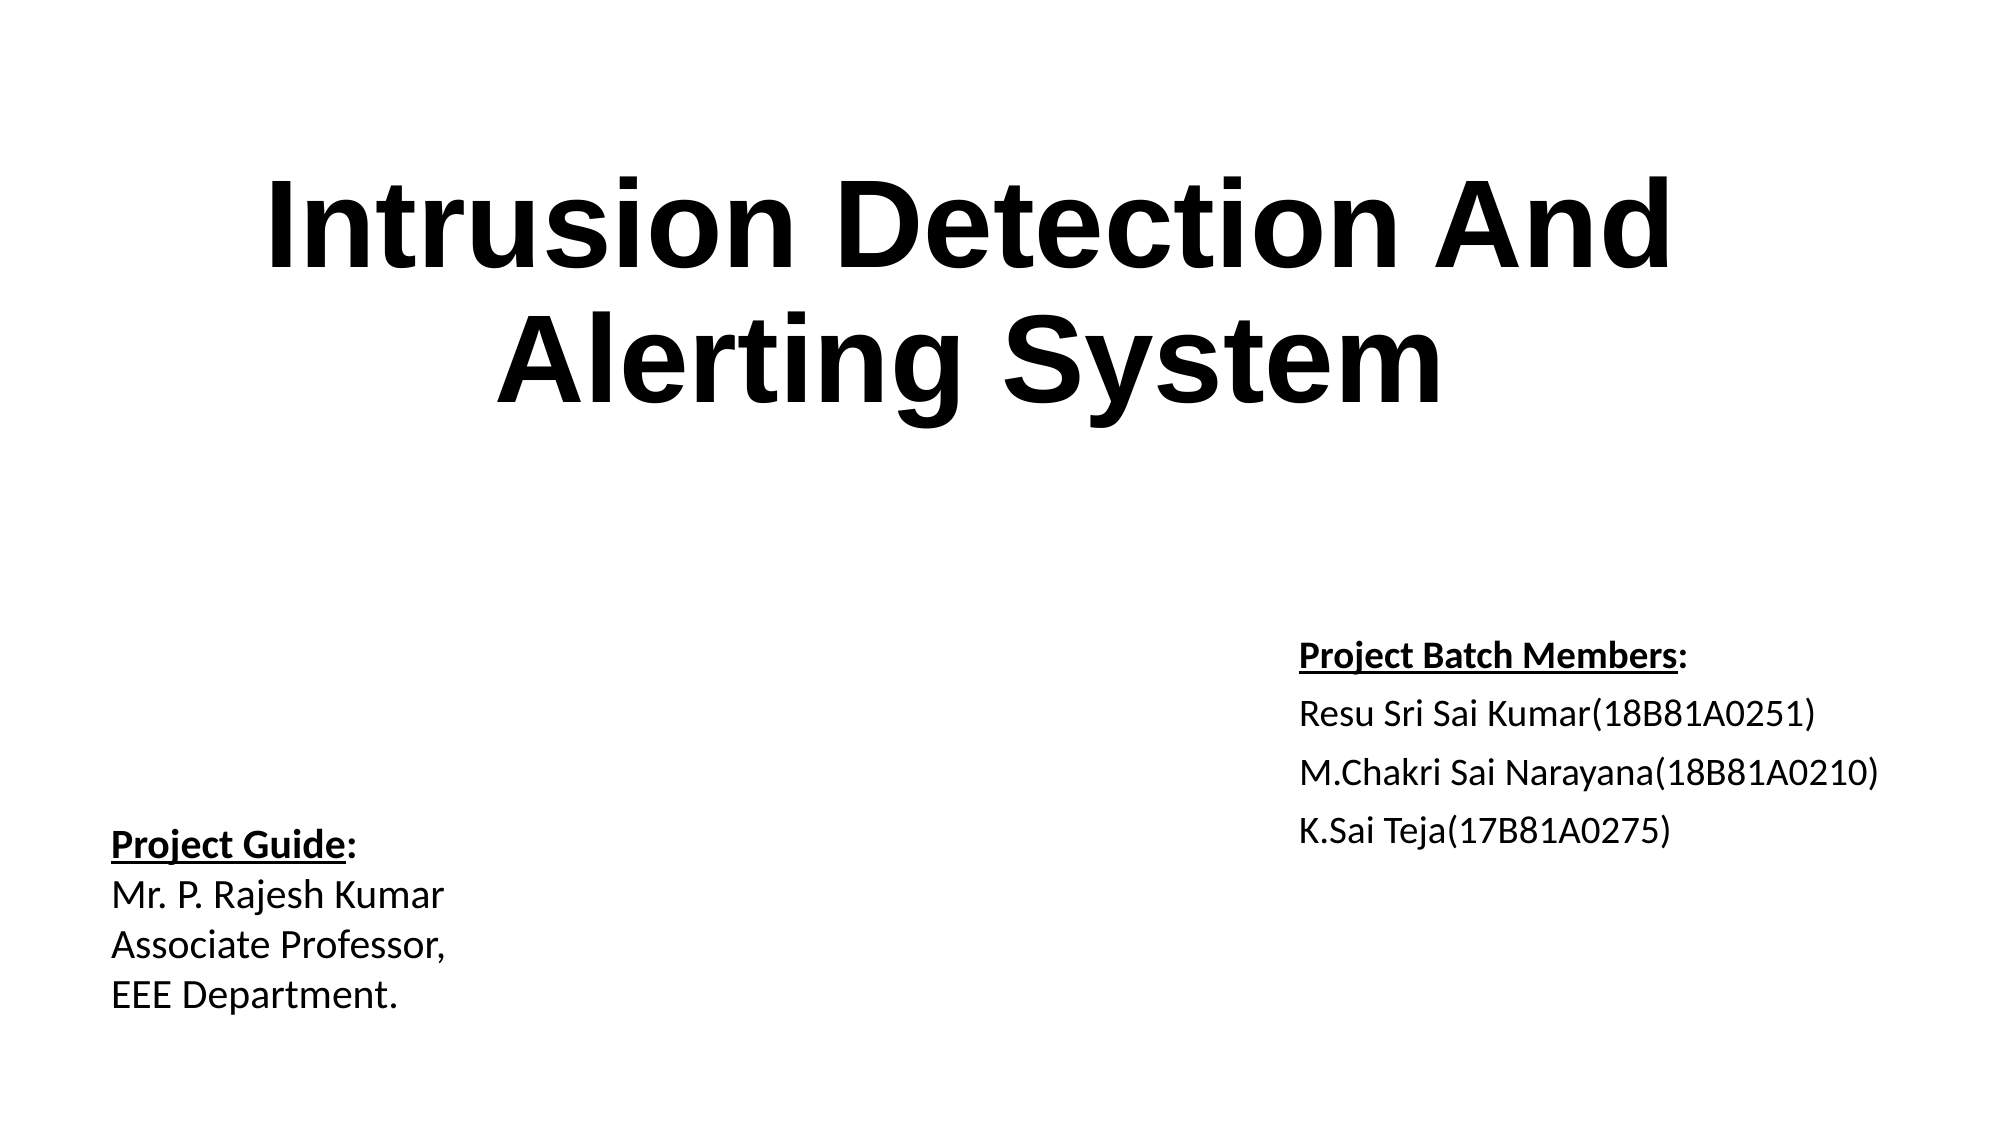

# Intrusion Detection And Alerting System
Project Batch Members:
Resu Sri Sai Kumar(18B81A0251)
M.Chakri Sai Narayana(18B81A0210)
K.Sai Teja(17B81A0275)
Project Guide:
Mr. P. Rajesh Kumar
Associate Professor,
EEE Department.